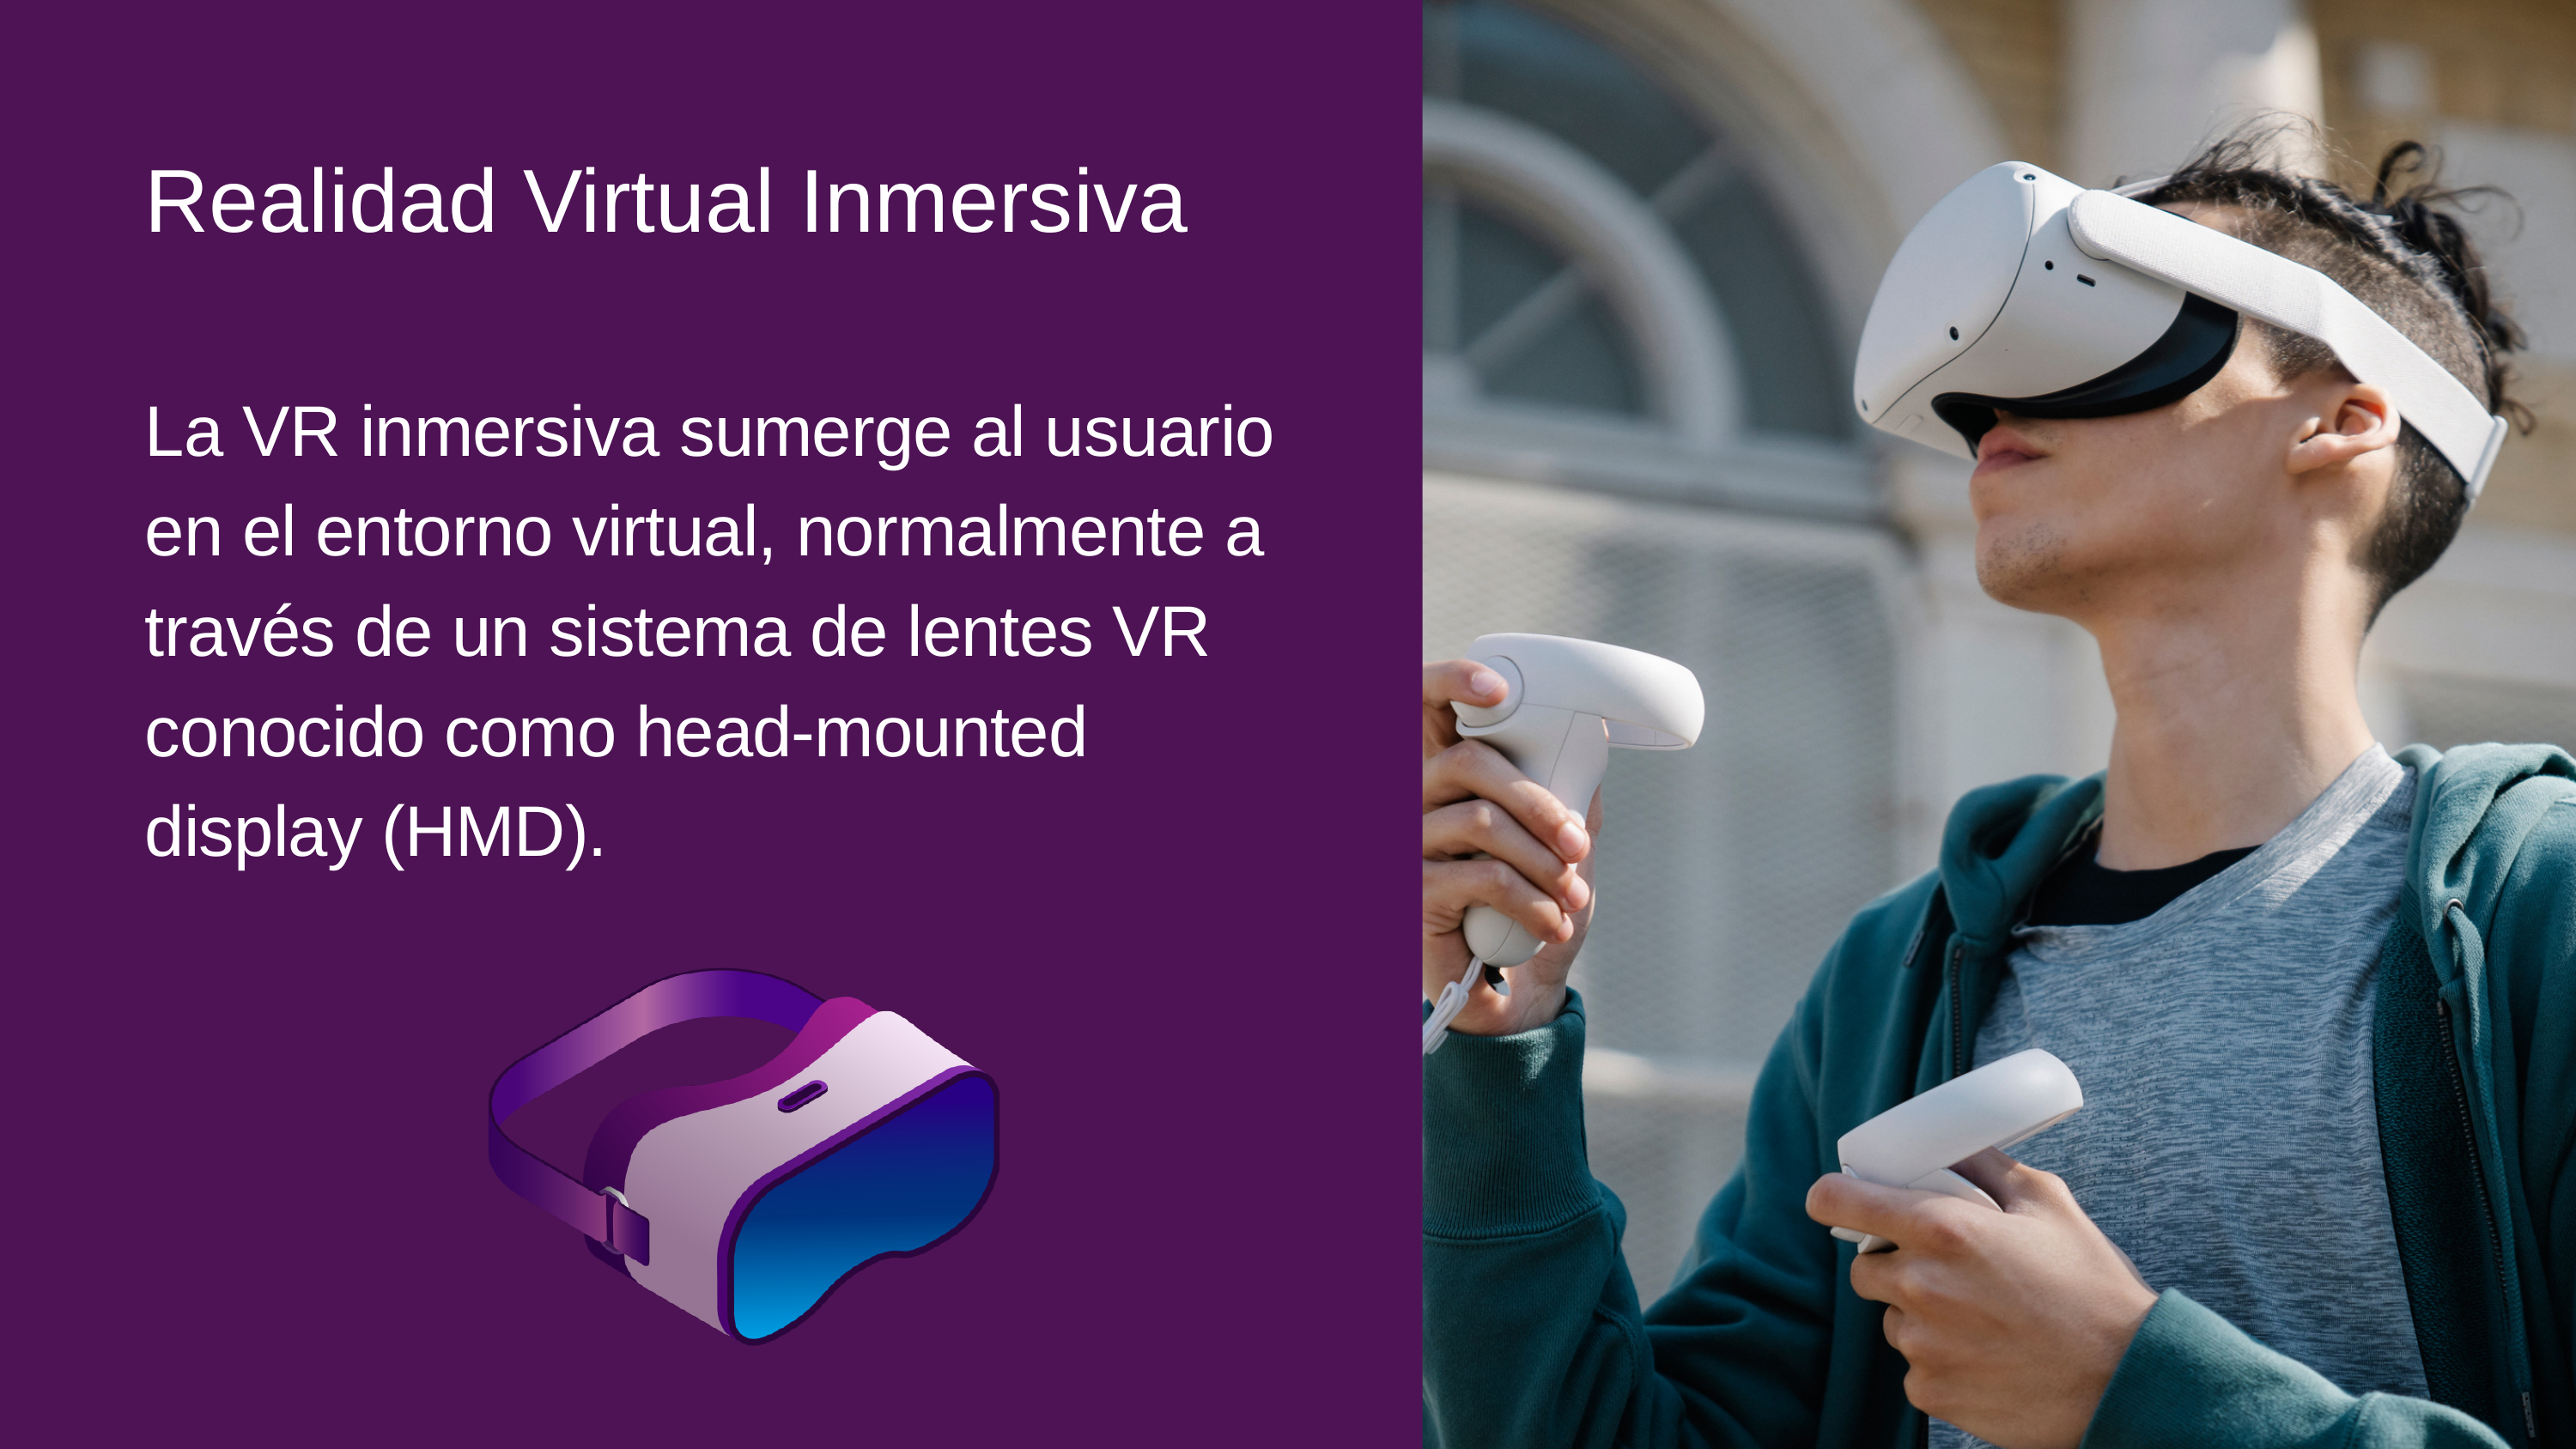

Realidad Virtual Inmersiva
La VR inmersiva sumerge al usuario en el entorno virtual, normalmente a través de un sistema de lentes VR conocido como head-mounted display (HMD).